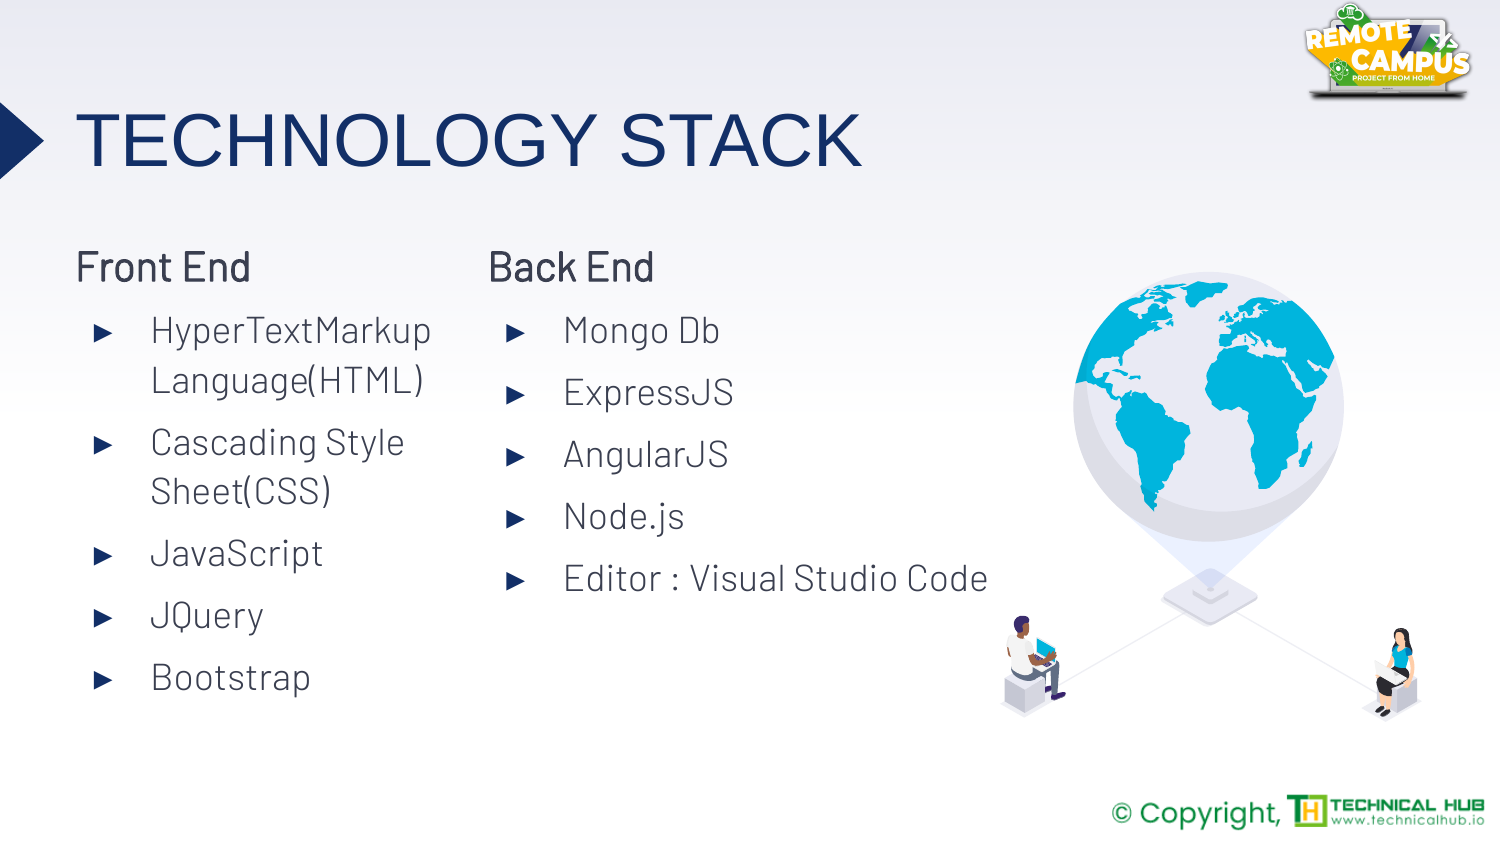

# TECHNOLOGY STACK
Front End
HyperTextMarkup Language(HTML)
Cascading Style Sheet(CSS)
JavaScript
JQuery
Bootstrap
Back End
Mongo Db
ExpressJS
AngularJS
Node.js
Editor : Visual Studio Code